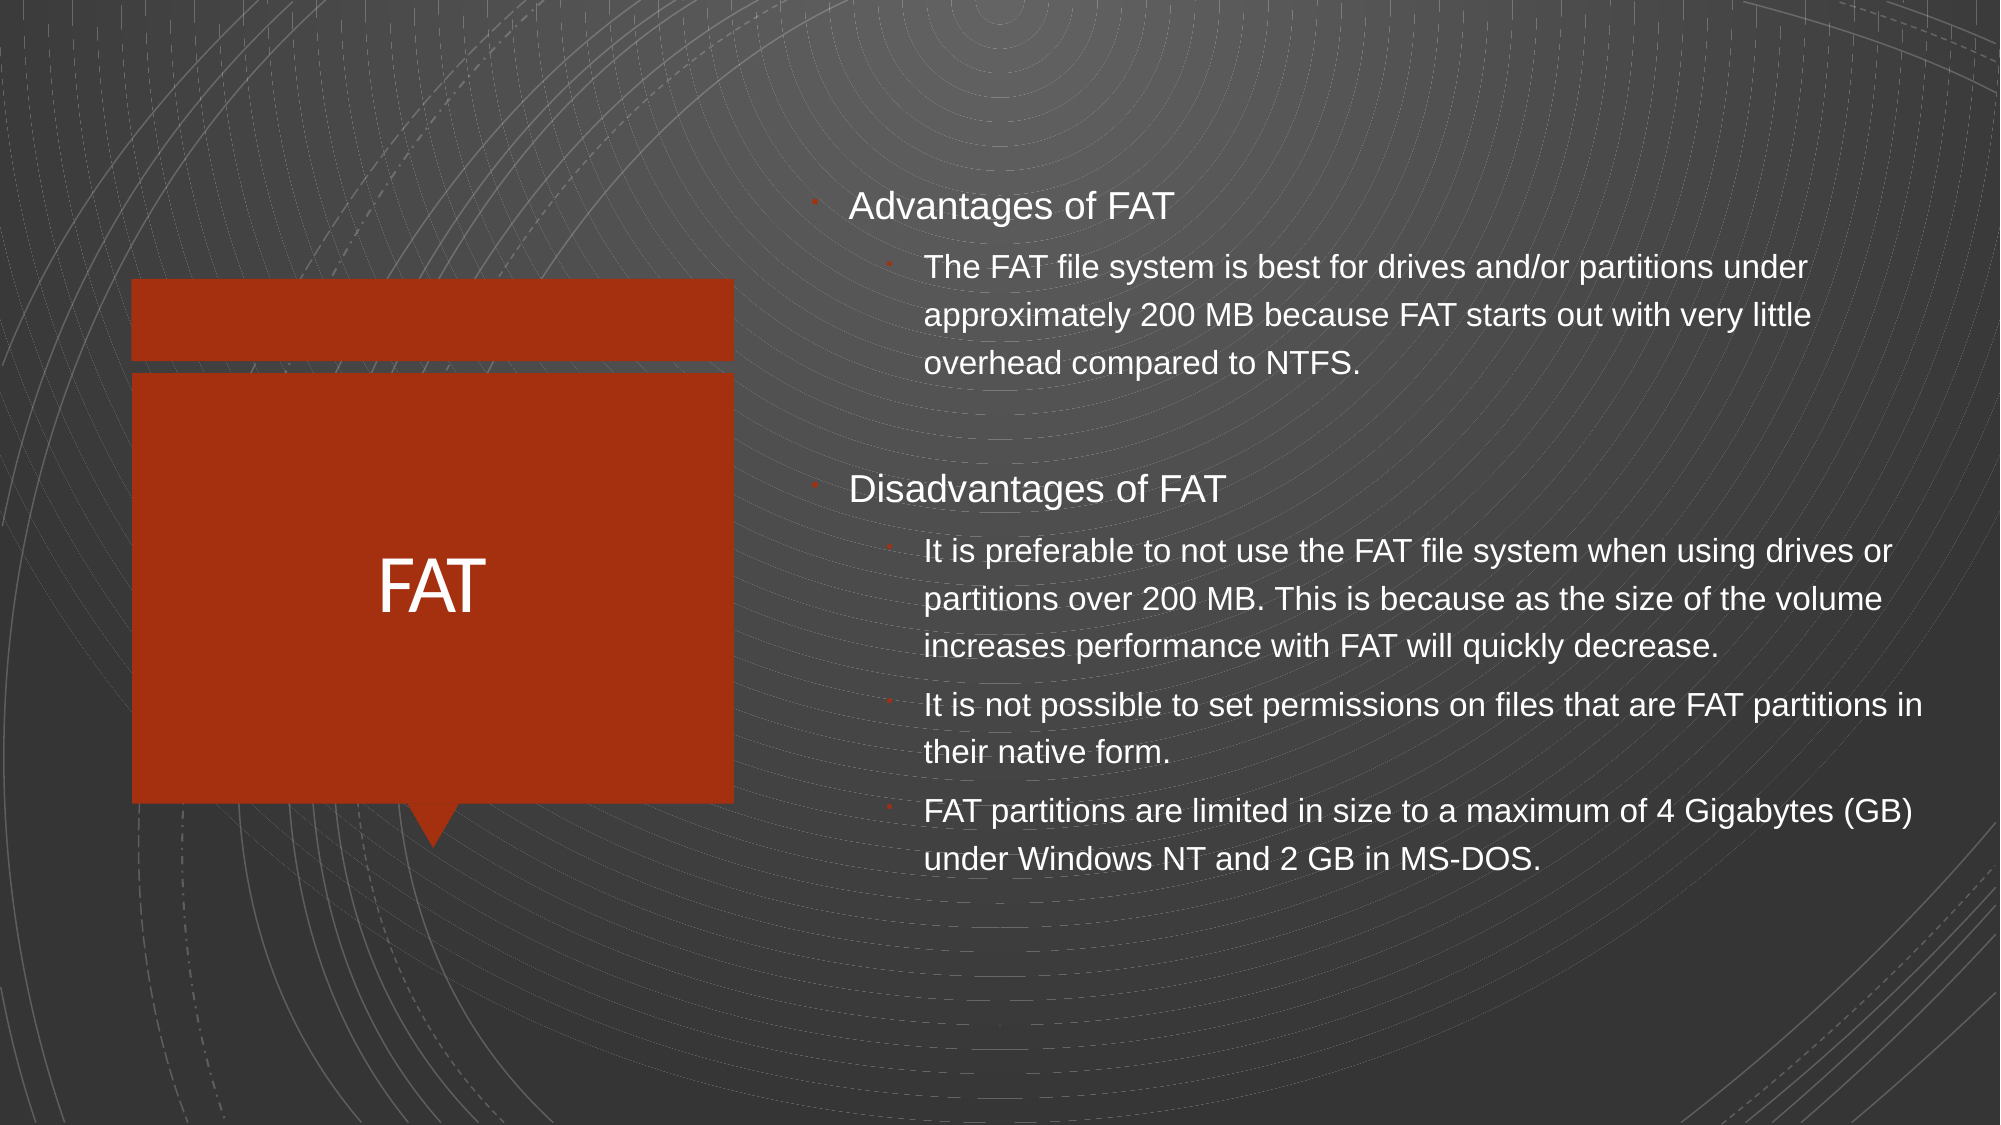

Advantages of FAT
The FAT file system is best for drives and/or partitions under approximately 200 MB because FAT starts out with very little overhead compared to NTFS.

Disadvantages of FAT
It is preferable to not use the FAT file system when using drives or partitions over 200 MB. This is because as the size of the volume increases performance with FAT will quickly decrease.
It is not possible to set permissions on files that are FAT partitions in their native form.
FAT partitions are limited in size to a maximum of 4 Gigabytes (GB) under Windows NT and 2 GB in MS-DOS.

# FAT